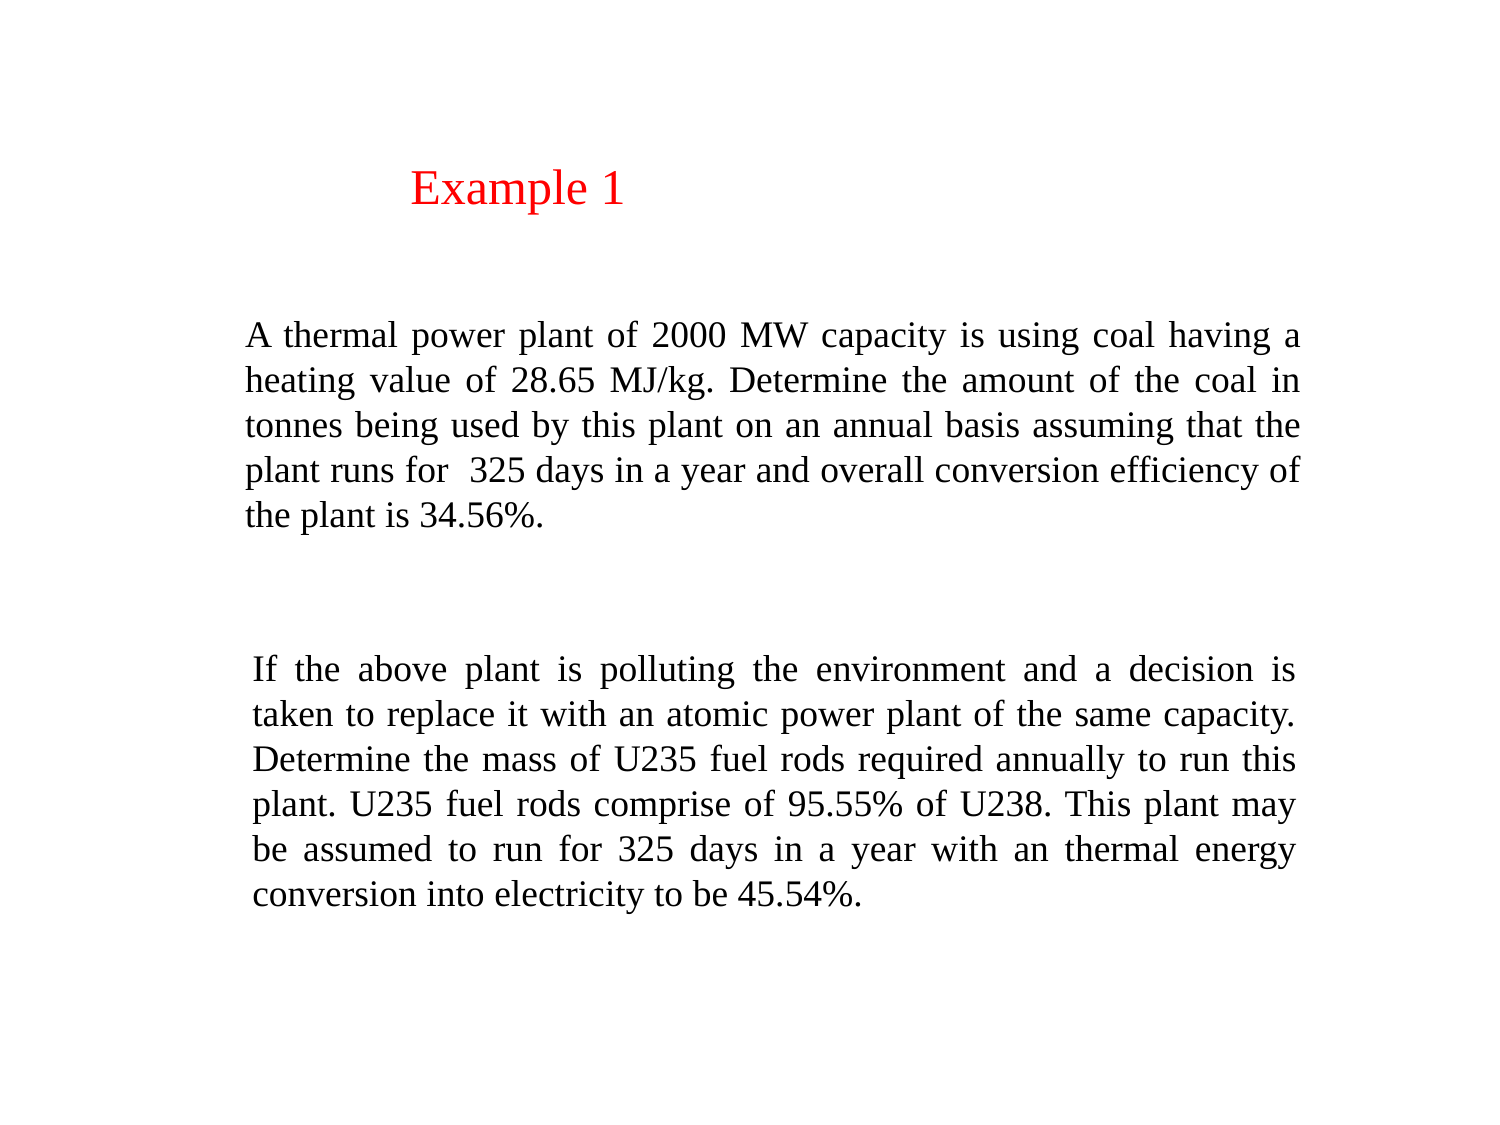

Example 1
(P/H)
A thermal power plant of 2000 MW capacity is using coal having a heating value of 28.65 MJ/kg. Determine the amount of the coal in tonnes being used by this plant on an annual basis assuming that the plant runs for  325 days in a year and overall conversion efficiency of the plant is 34.56%.

If the above plant is polluting the environment and a decision is taken to replace it with an atomic power plant of the same capacity. Determine the mass of U235 fuel rods required annually to run this plant. U235 fuel rods comprise of 95.55% of U238. This plant may be assumed to run for 325 days in a year with an thermal energy conversion into electricity to be 45.54%.